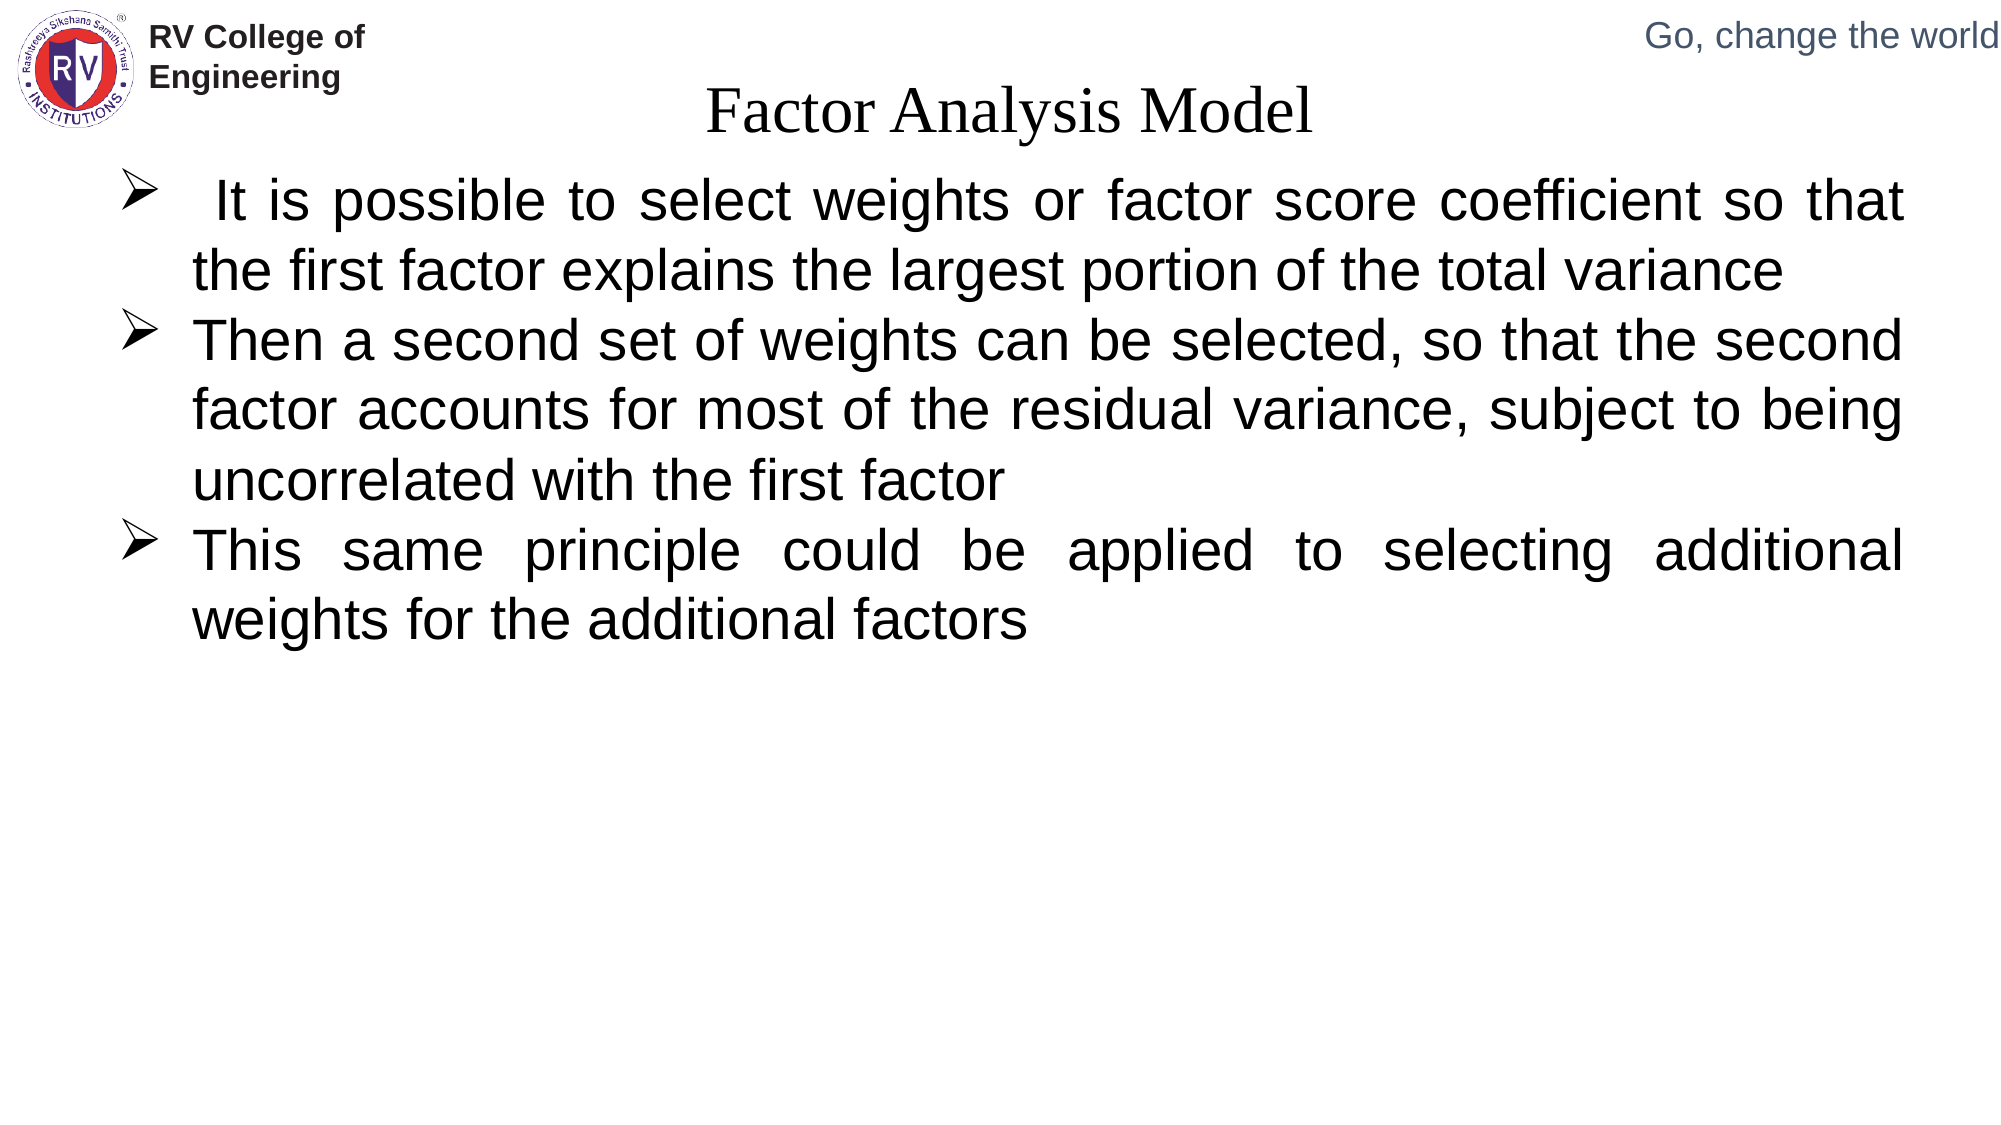

Factor Analysis Model
 It is possible to select weights or factor score coefficient so that the first factor explains the largest portion of the total variance
Then a second set of weights can be selected, so that the second factor accounts for most of the residual variance, subject to being uncorrelated with the first factor
This same principle could be applied to selecting additional weights for the additional factors